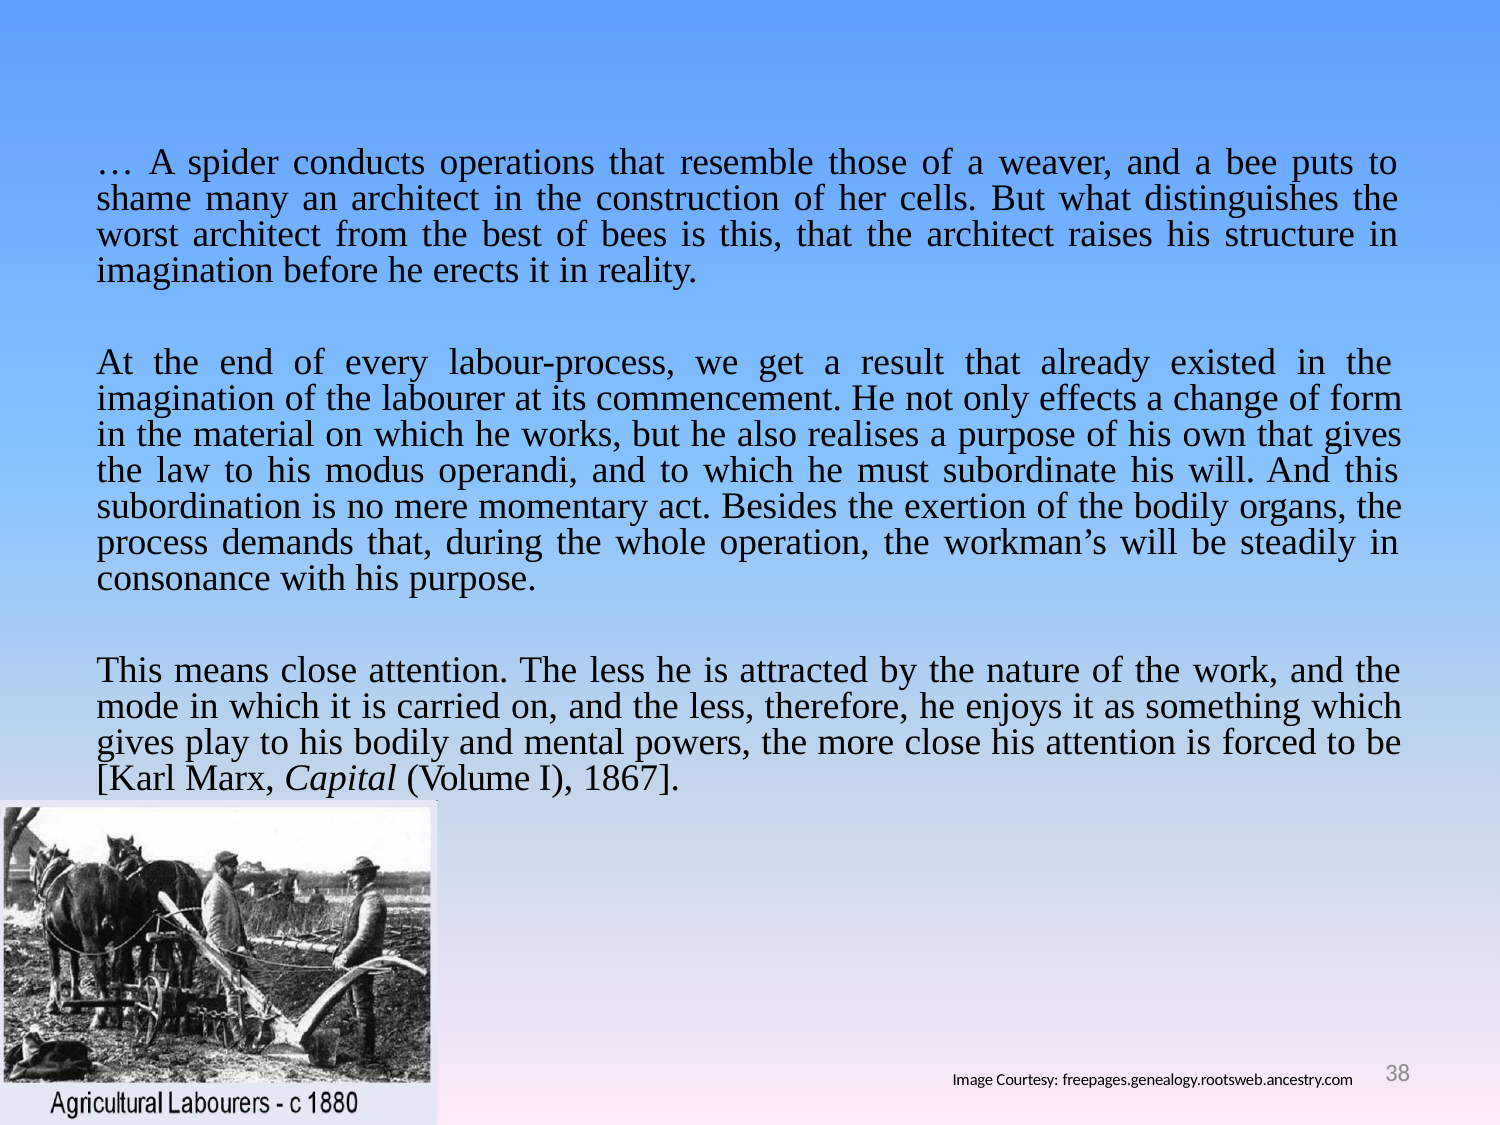

… A spider conducts operations that resemble those of a weaver, and a bee puts to  shame many an architect in the construction of her cells. But what distinguishes the  worst architect from the best of bees is this, that the architect raises his structure in  imagination before he erects it in reality.

At the end of every labour-process, we get a result that already existed in the  imagination of the labourer at its commencement. He not only effects a change of form  in the material on which he works, but he also realises a purpose of his own that gives  the law to his modus operandi, and to which he must subordinate his will. And this  subordination is no mere momentary act. Besides the exertion of the bodily organs, the  process demands that, during the whole operation, the workman’s will be steadily in  consonance with his purpose.

This means close attention. The less he is attracted by the nature of the work, and the  mode in which it is carried on, and the less, therefore, he enjoys it as something which  gives play to his bodily and mental powers, the more close his attention is forced to be  [Karl Marx, Capital (Volume I), 1867].

38
Image Courtesy: freepages.genealogy.rootsweb.ancestry.com